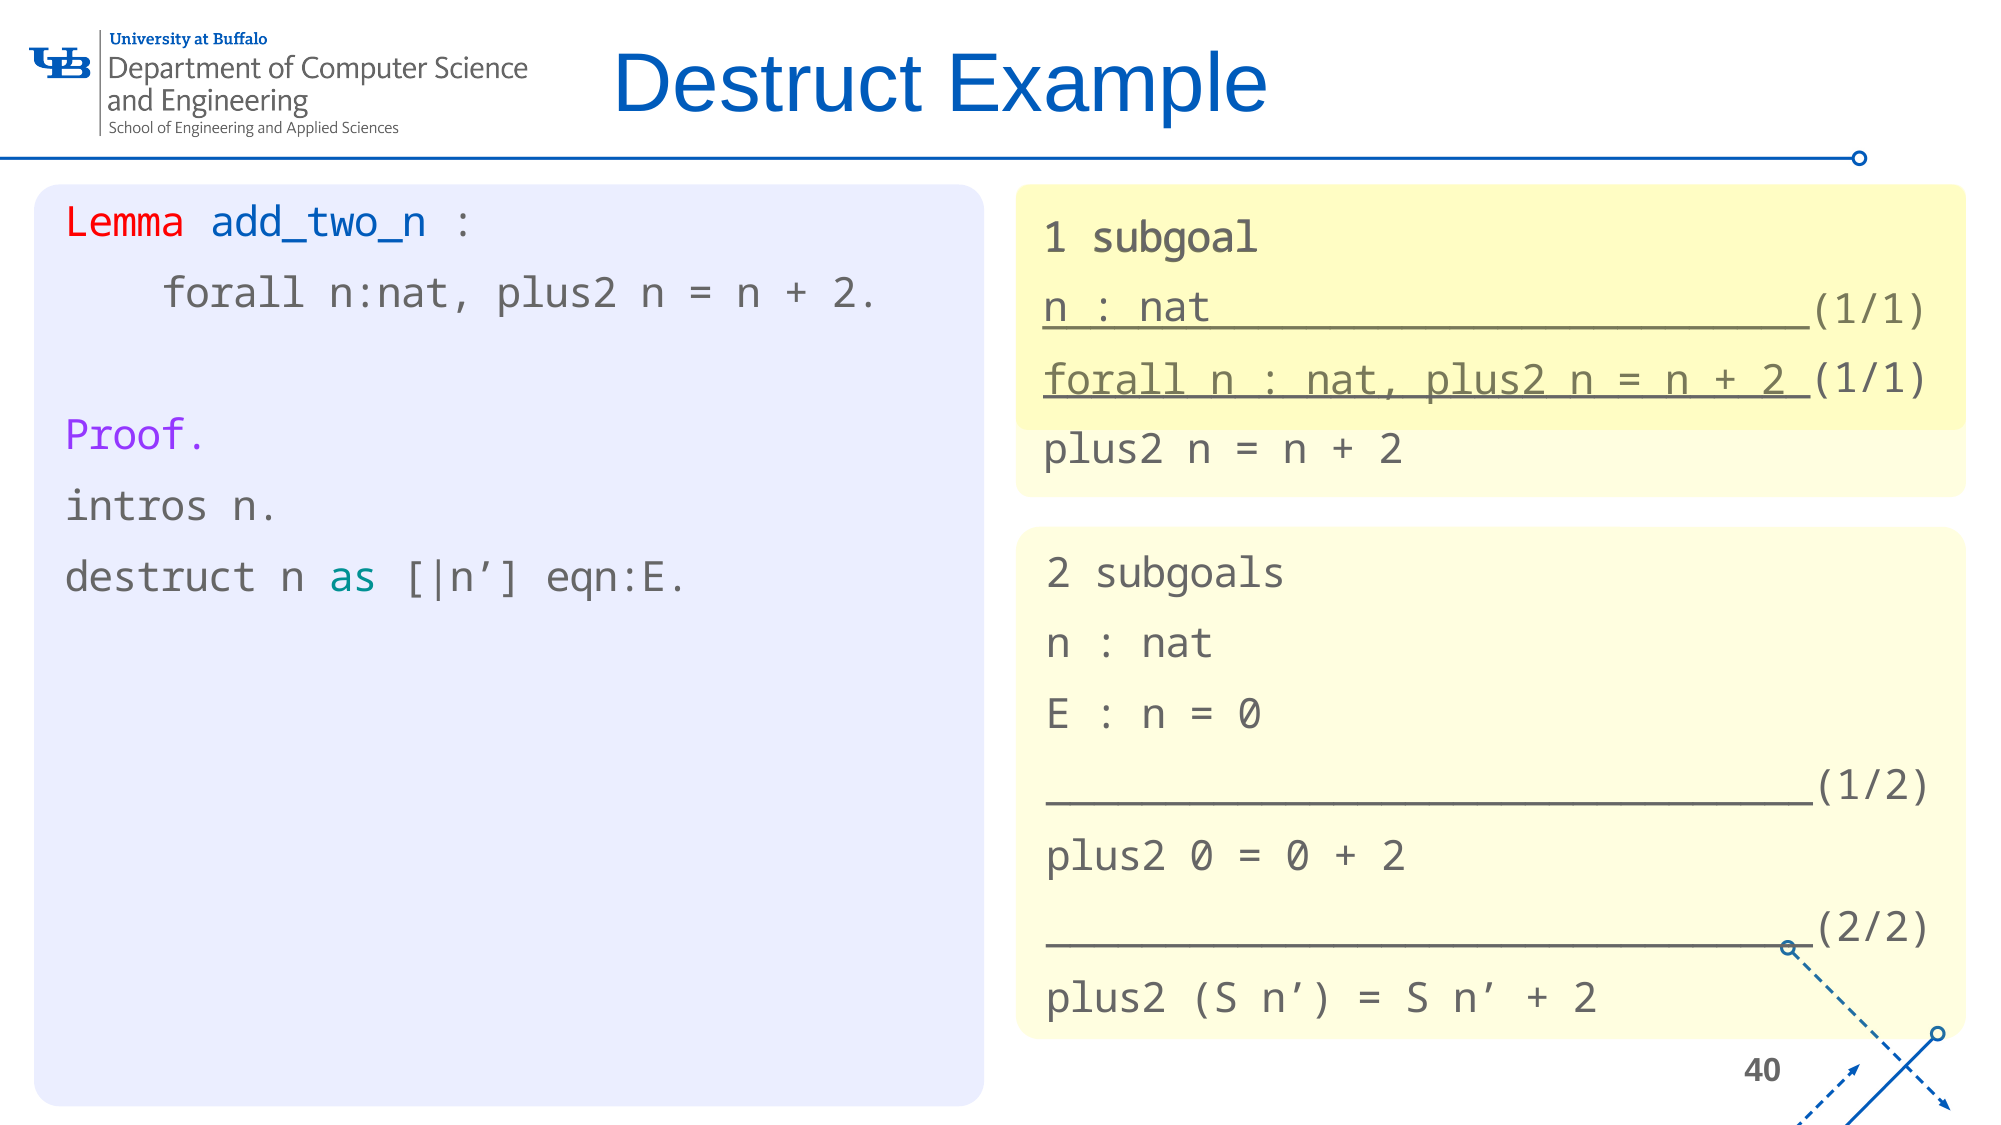

# Destruct Example
Lemma add_two_n :
    forall n:nat, plus2 n = n + 2.

Proof.
intros n.
destruct n as [|n’] eqn:E.

1 subgoal
________________________________(1/1)
forall n : nat, plus2 n = n + 2
1 subgoal
n : nat
________________________________(1/1)
plus2 n = n + 2
2 subgoals
n : nat
E : n = 0
________________________________(1/2)
plus2 0 = 0 + 2
________________________________(2/2)
plus2 (S n’) = S n’ + 2